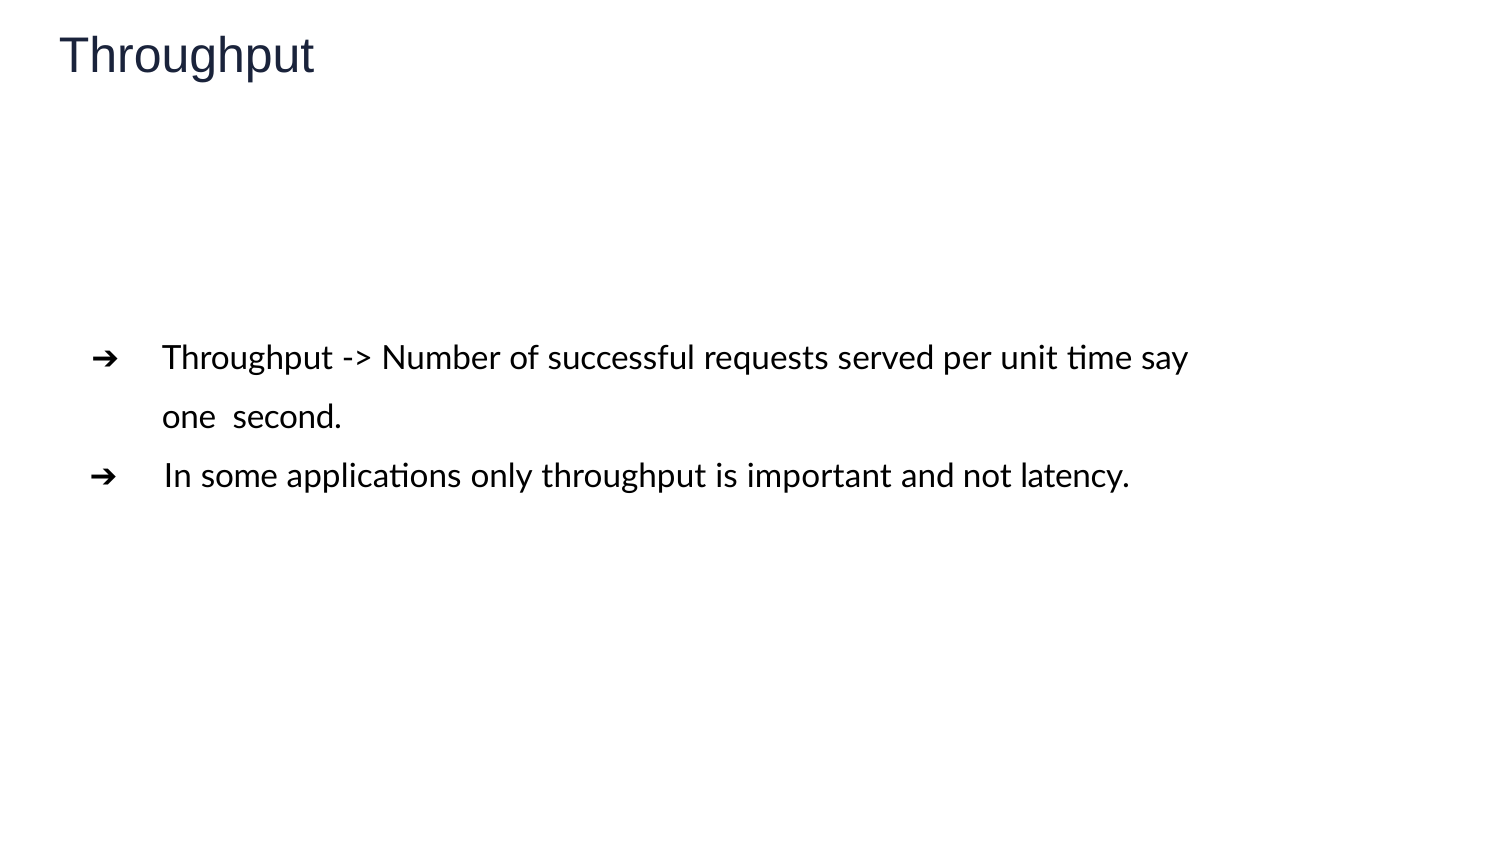

Throughput
➔	Throughput -> Number of successful requests served per unit time say one  second.
➔	In some applications only throughput is important and not latency.